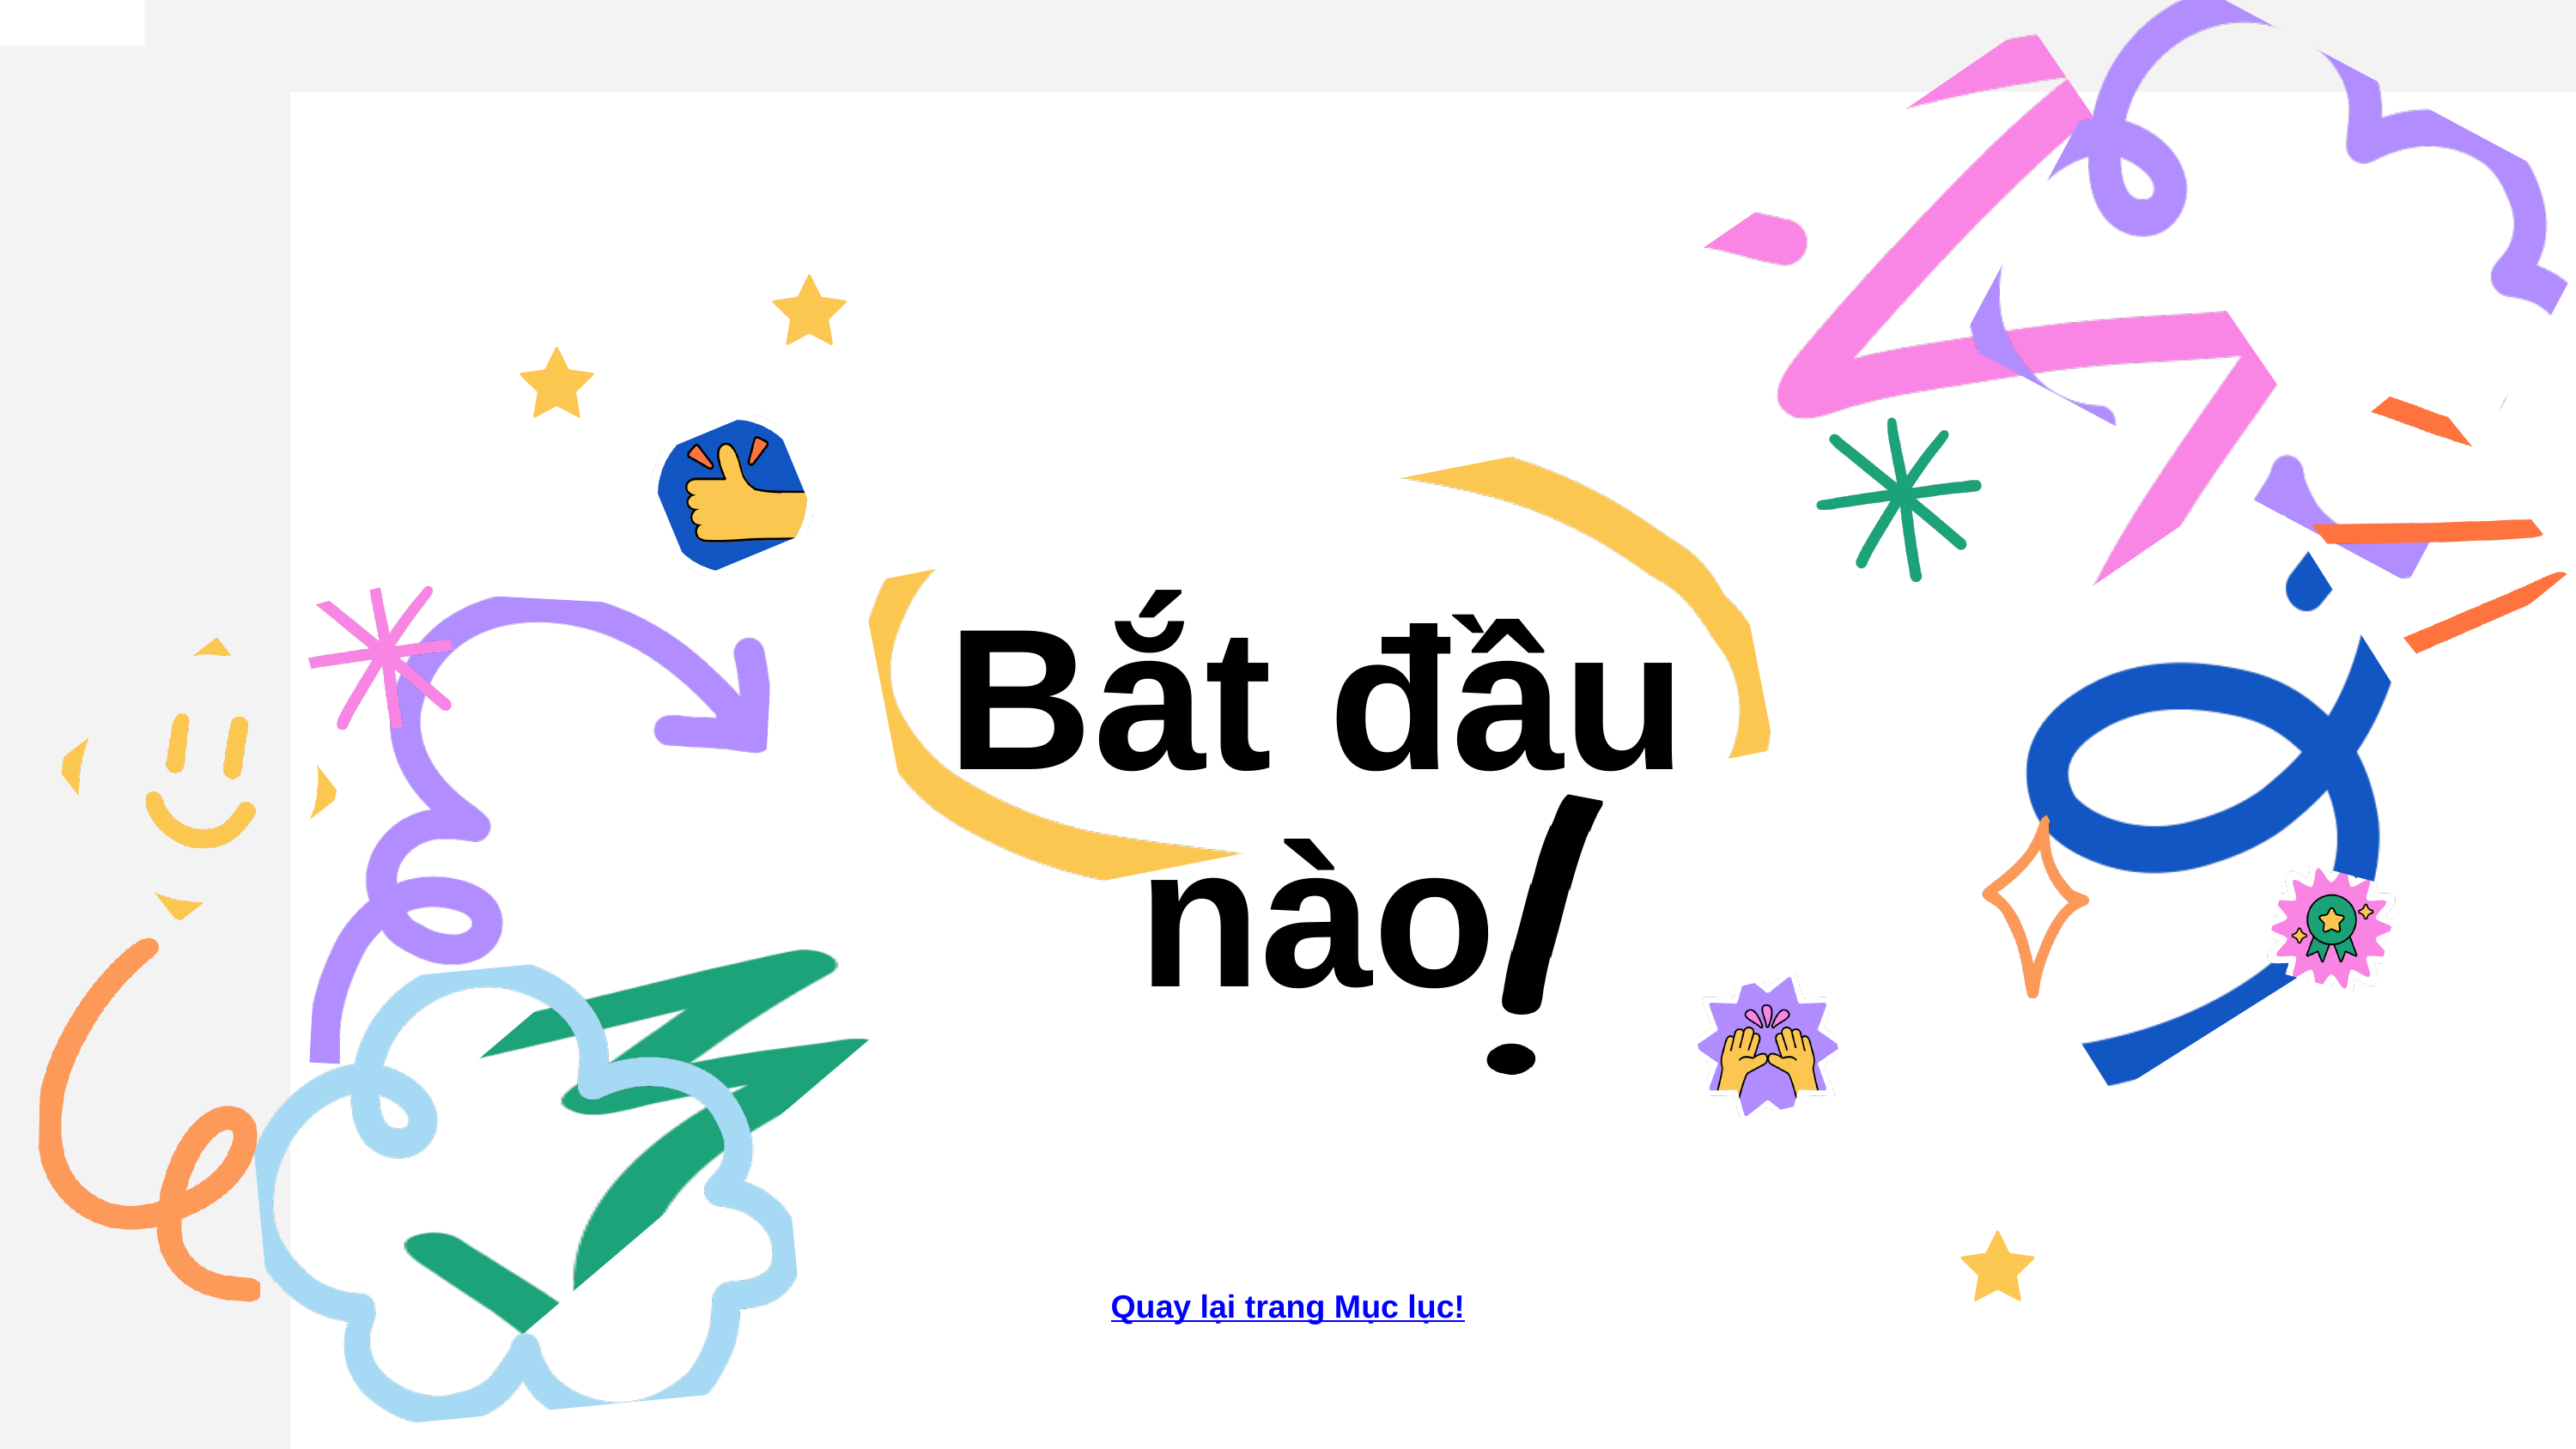

Bắt đầu nào

Quay lại trang Mục lục!